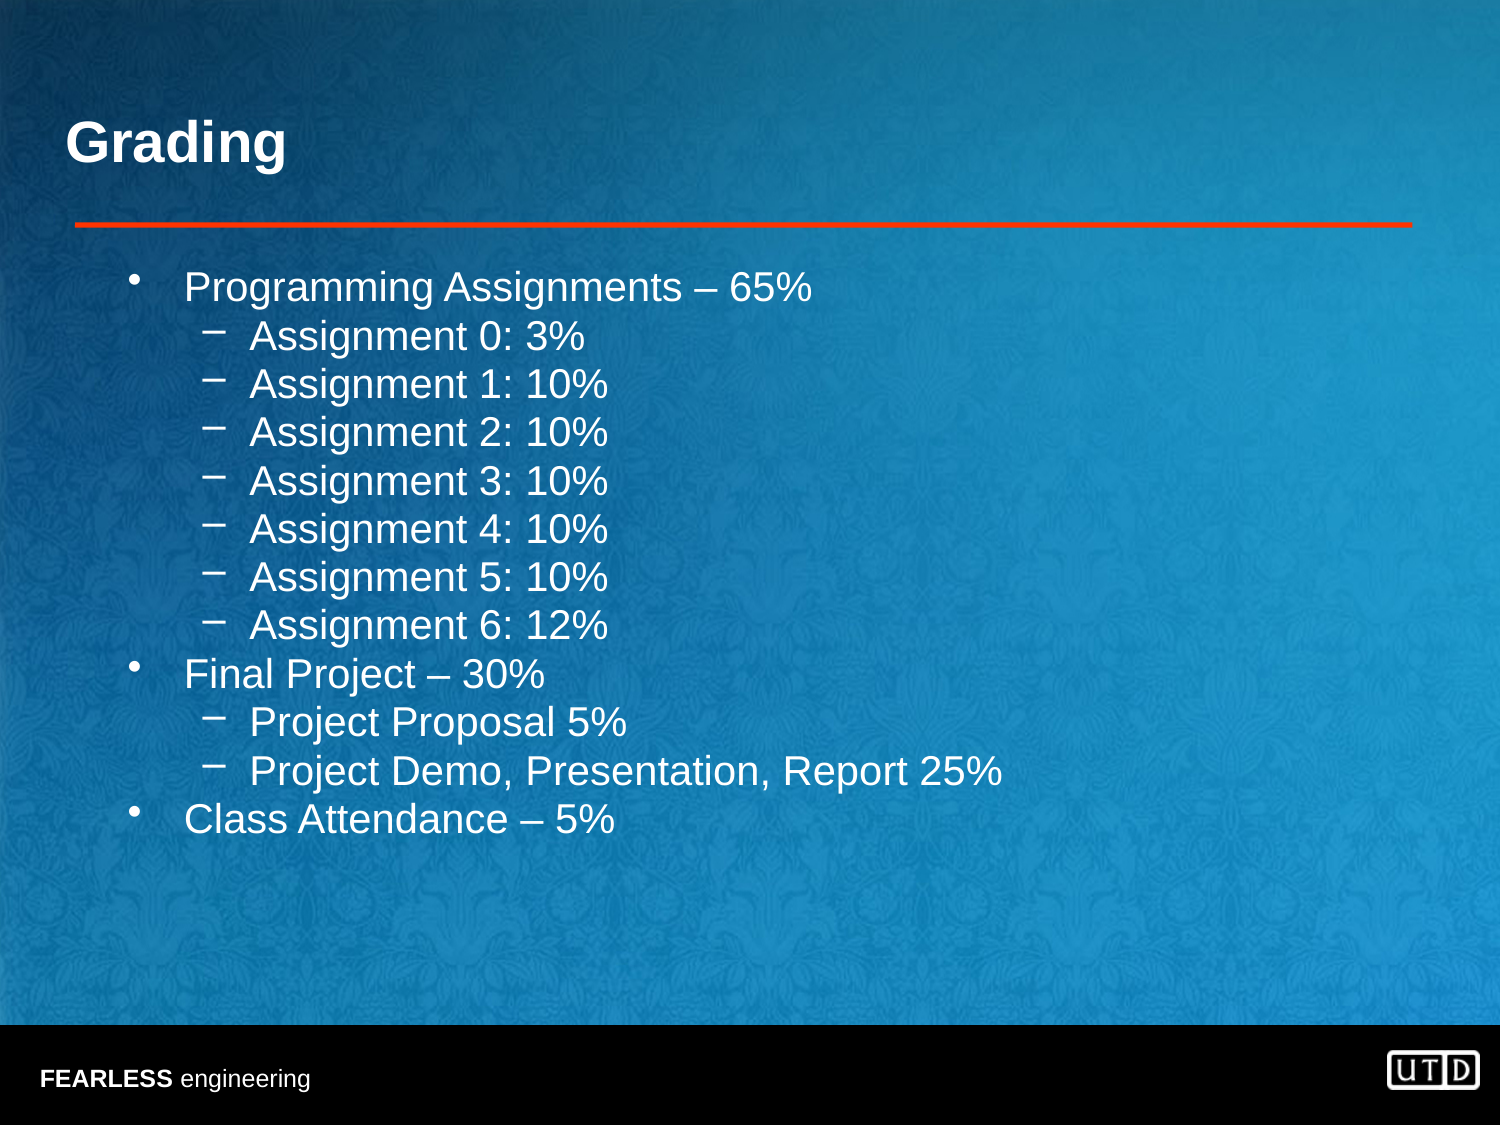

# Grading

Programming Assignments – 65%
Assignment 0: 3%
Assignment 1: 10%
Assignment 2: 10%
Assignment 3: 10%
Assignment 4: 10%
Assignment 5: 10%
Assignment 6: 12%
Final Project – 30%
Project Proposal 5%
Project Demo, Presentation, Report 25%
Class Attendance – 5%